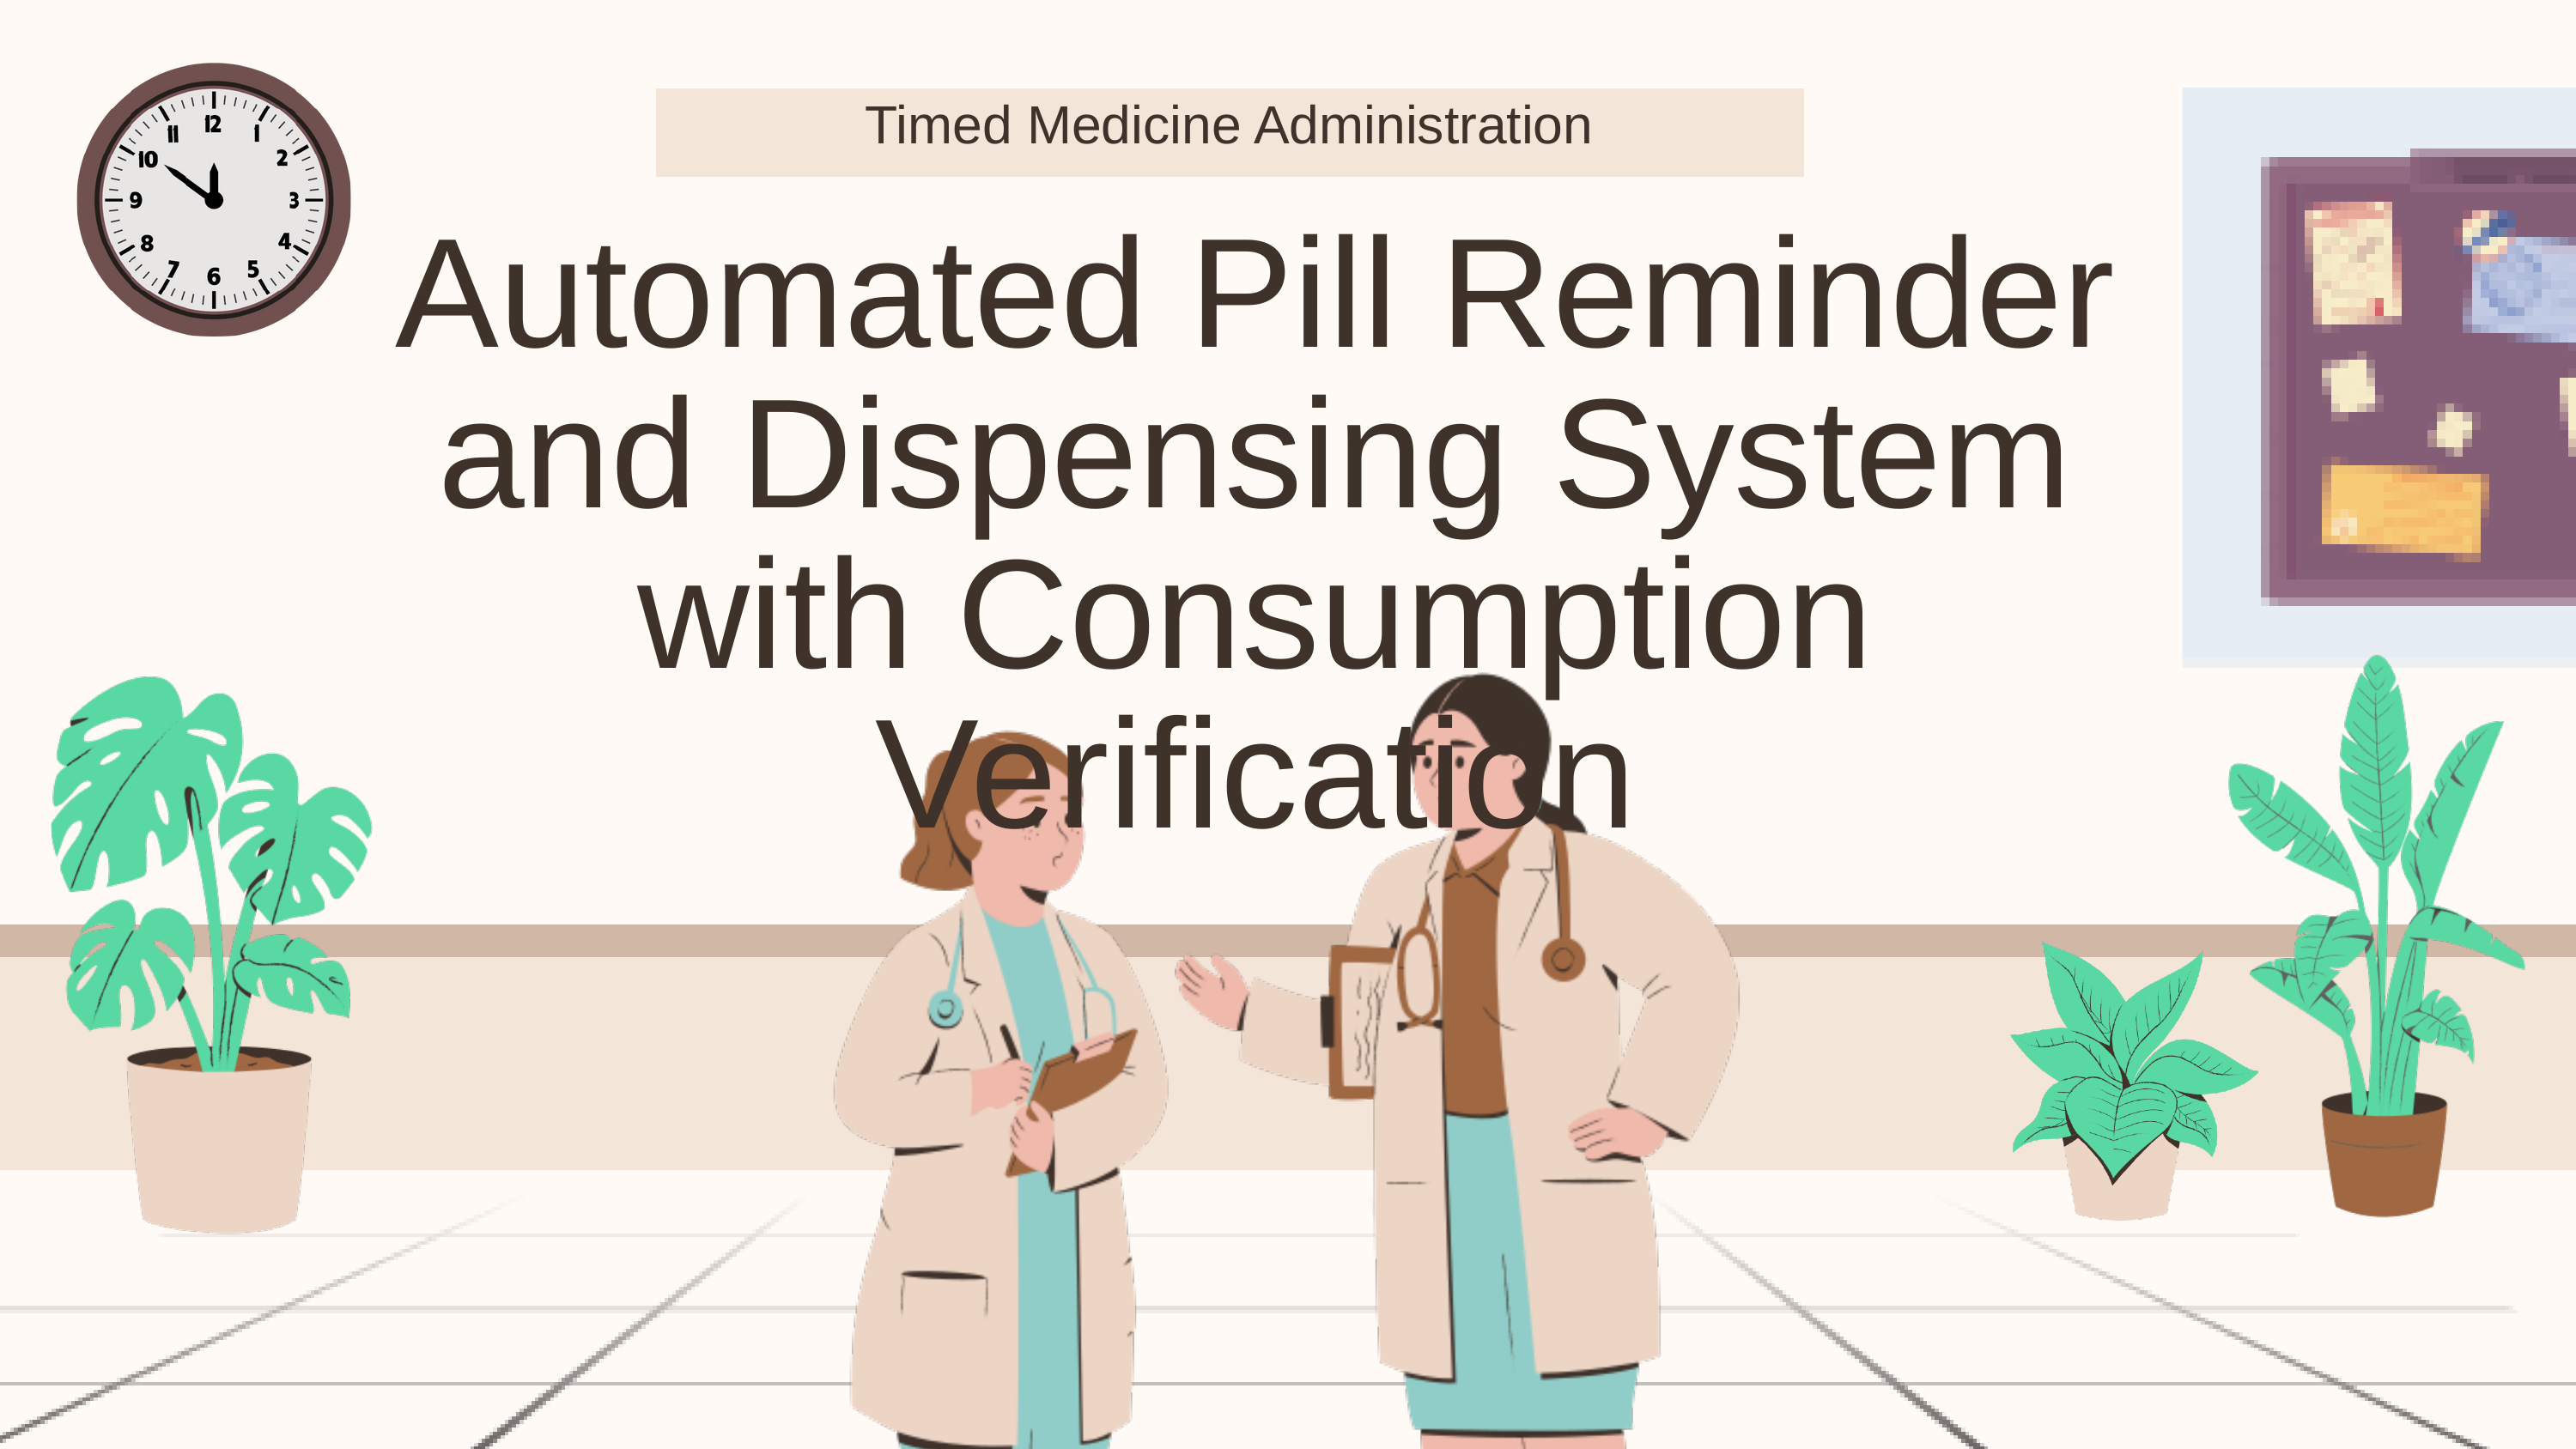

Timed Medicine Administration
Automated Pill Reminder and Dispensing System with Consumption Verification